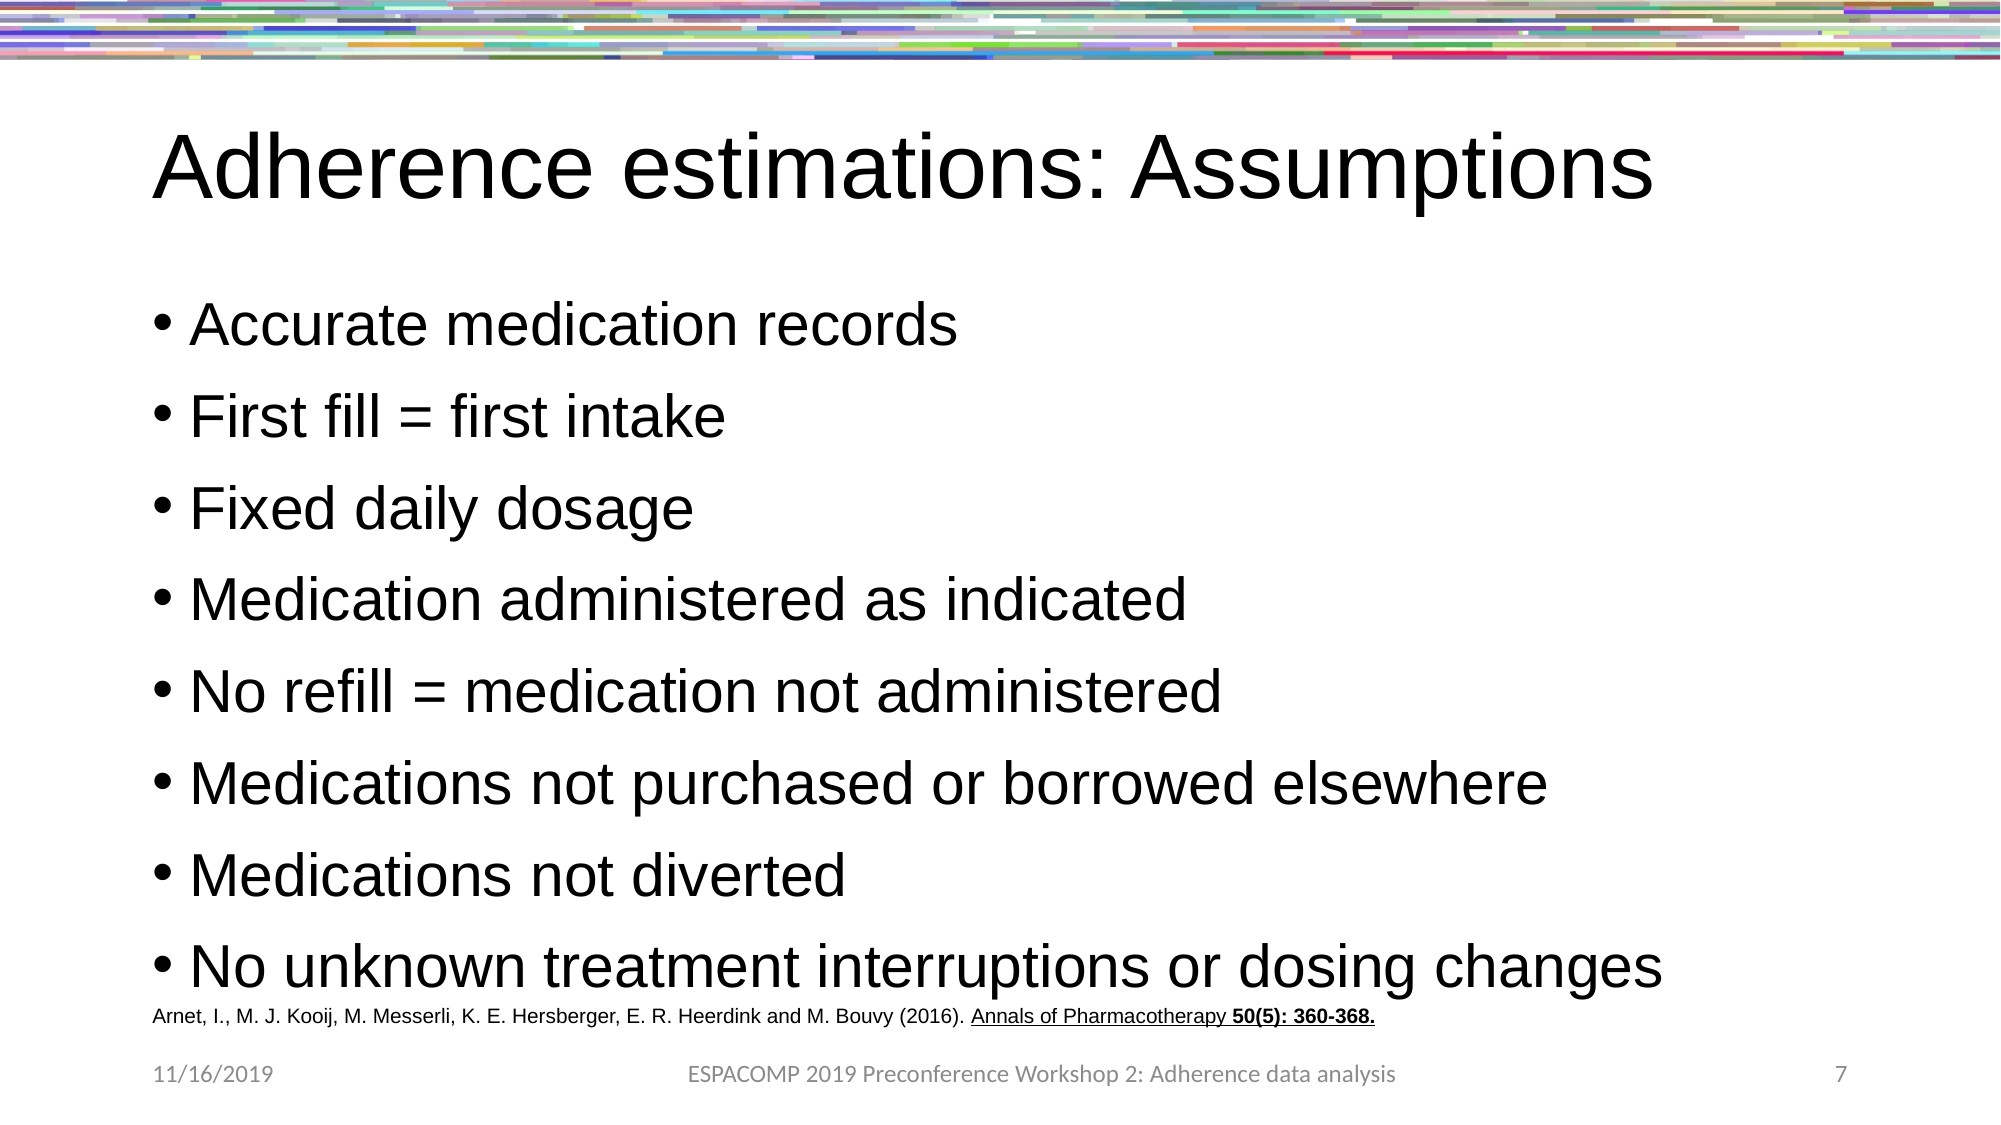

# Adherence estimations: Assumptions
Accurate medication records
First fill = first intake
Fixed daily dosage
Medication administered as indicated
No refill = medication not administered
Medications not purchased or borrowed elsewhere
Medications not diverted
No unknown treatment interruptions or dosing changes
Arnet, I., M. J. Kooij, M. Messerli, K. E. Hersberger, E. R. Heerdink and M. Bouvy (2016). Annals of Pharmacotherapy 50(5): 360-368.
11/16/2019
ESPACOMP 2019 Preconference Workshop 2: Adherence data analysis
7